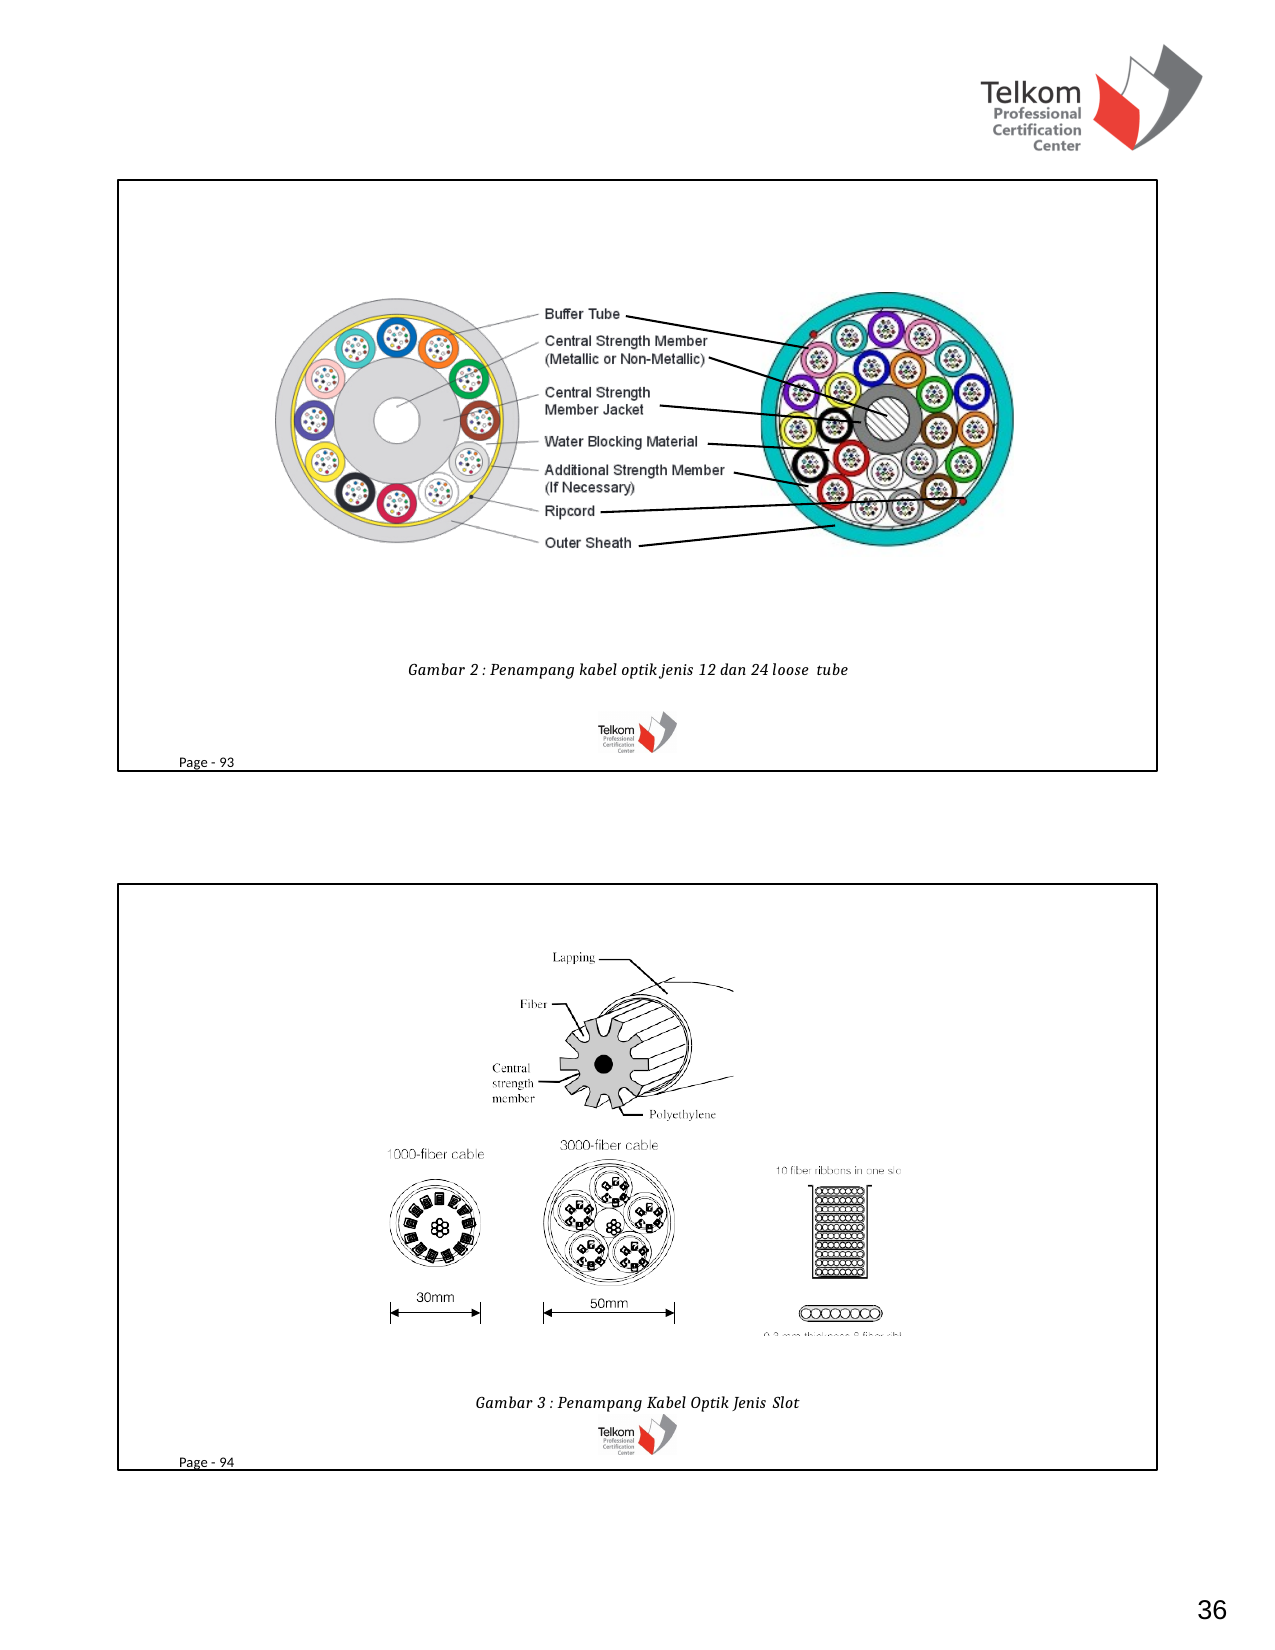

Gambar 2 : Penampang kabel optik jenis 12 dan 24 loose tube

Page - 93

Gambar 3 : Penampang Kabel Optik Jenis Slot

Page - 94

36